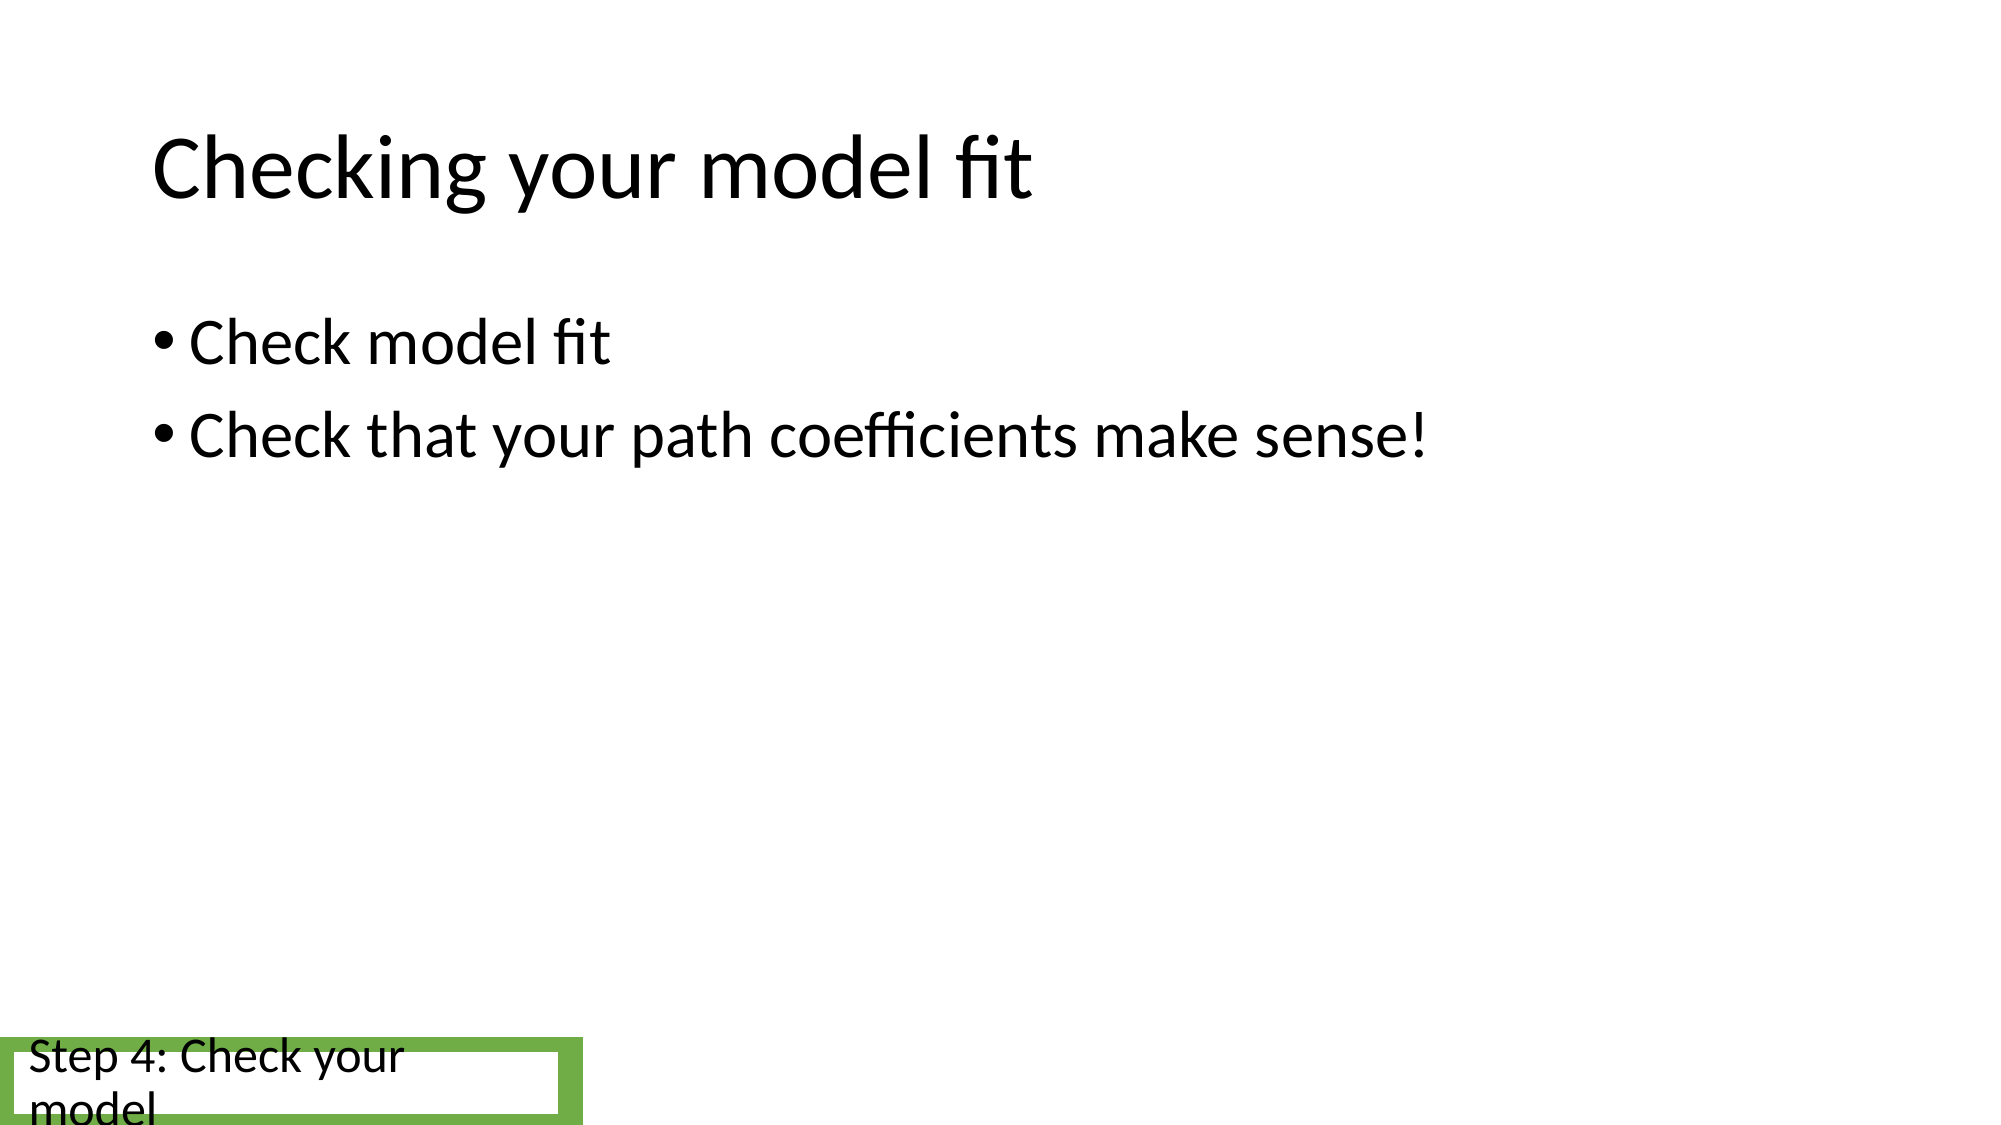

# Checking your model fit
Check model fit
Check that your path coefficients make sense!

Step 4: Check your model